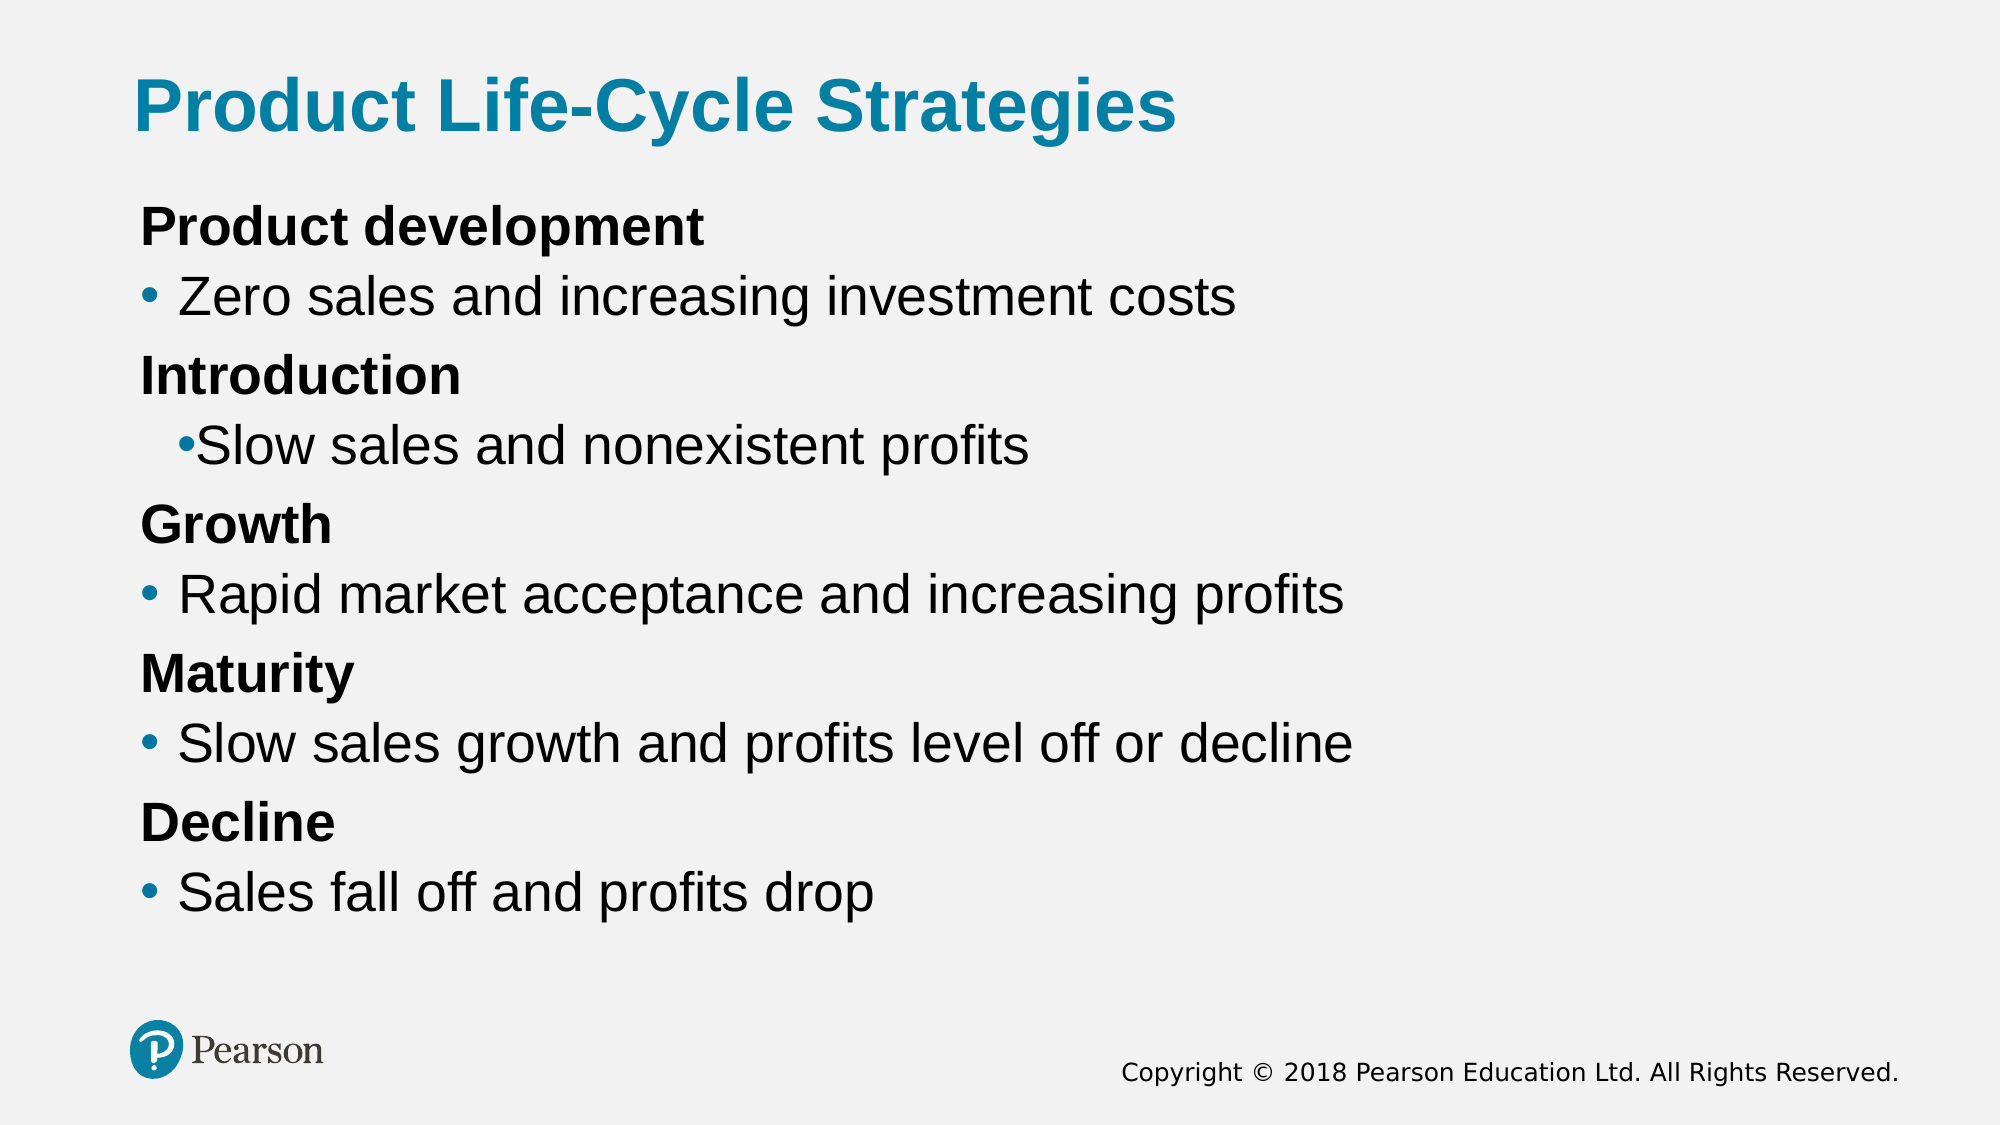

# Product Life-Cycle Strategies
Product development
Zero sales and increasing investment costs
Introduction
Slow sales and nonexistent profits
Growth
Rapid market acceptance and increasing profits
Maturity
Slow sales growth and profits level off or decline
Decline
Sales fall off and profits drop